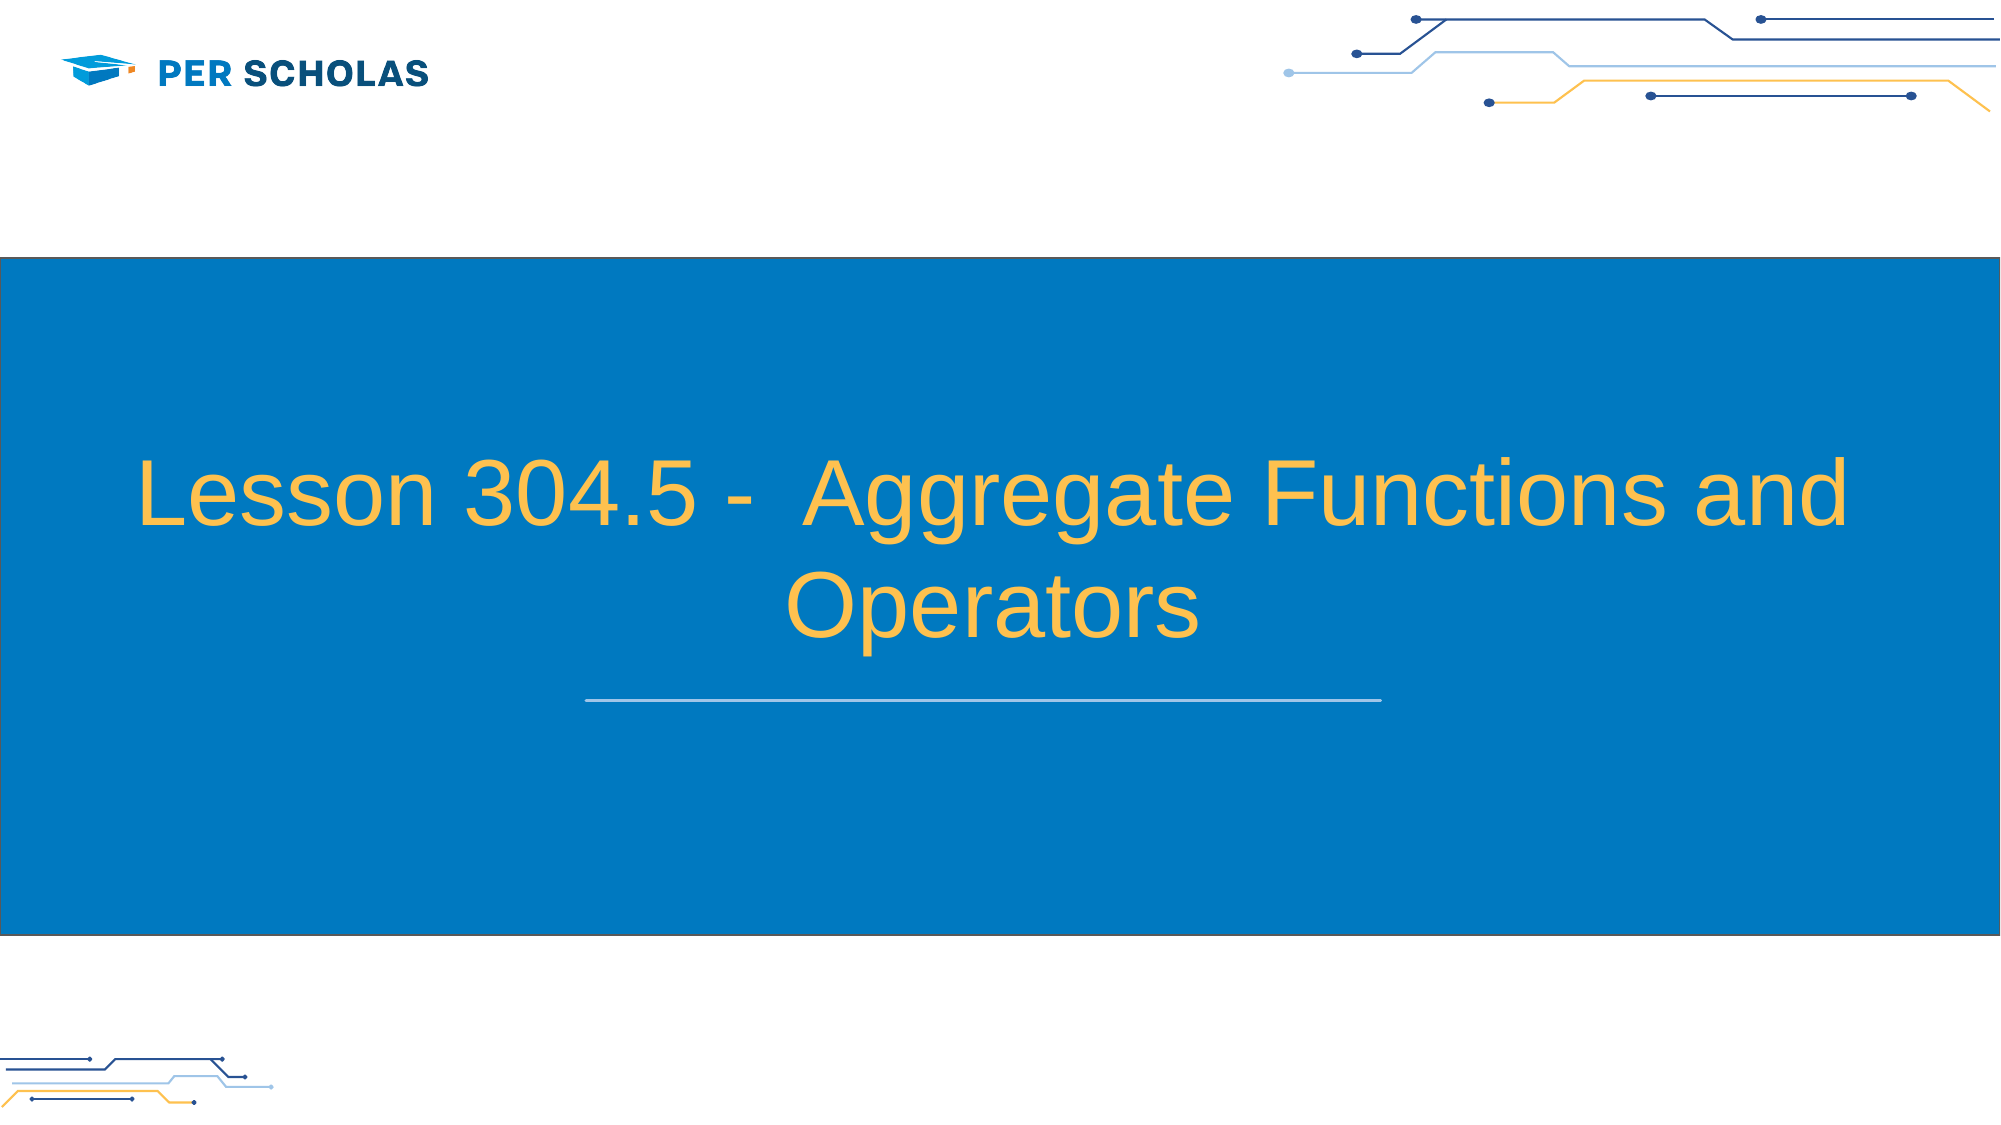

# Lesson 304.5 -  Aggregate Functions and Operators